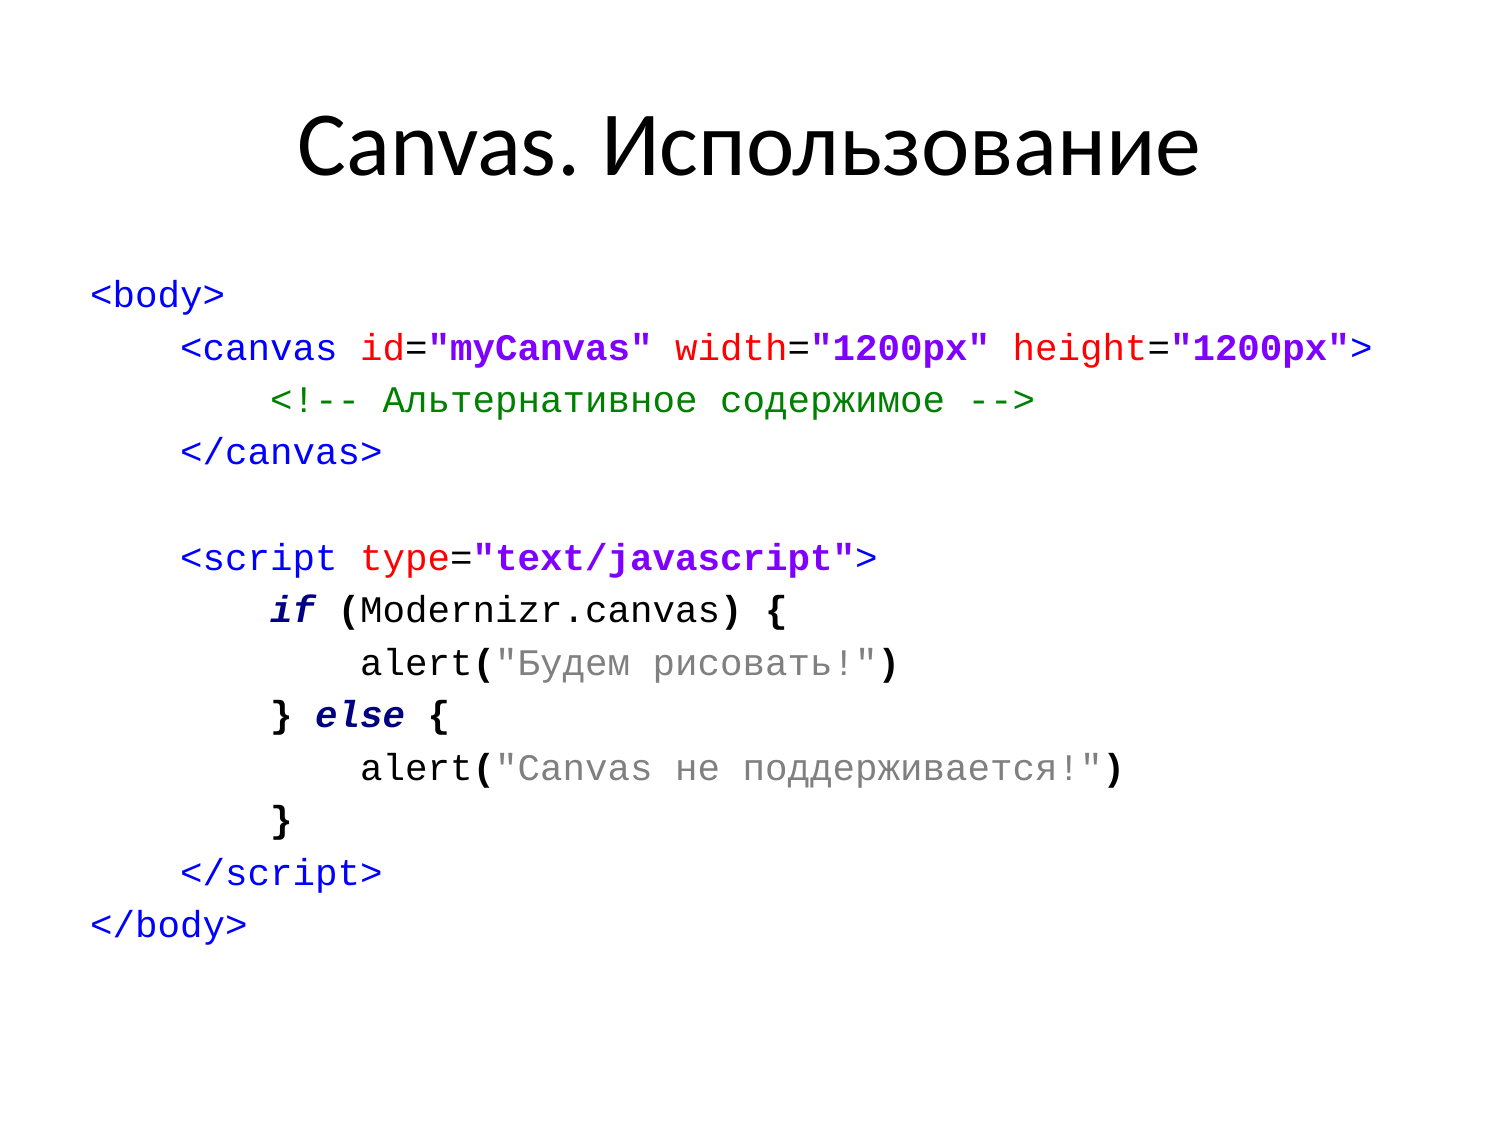

# Canvas. Использование
<body>
    <canvas id="myCanvas" width="1200px" height="1200px">
        <!-- Альтернативное содержимое -->
    </canvas>

    <script type="text/javascript">
        if (Modernizr.canvas) {
            alert("Будем рисовать!")
        } else {
            alert("Canvas не поддерживается!")
        }
    </script>
</body>